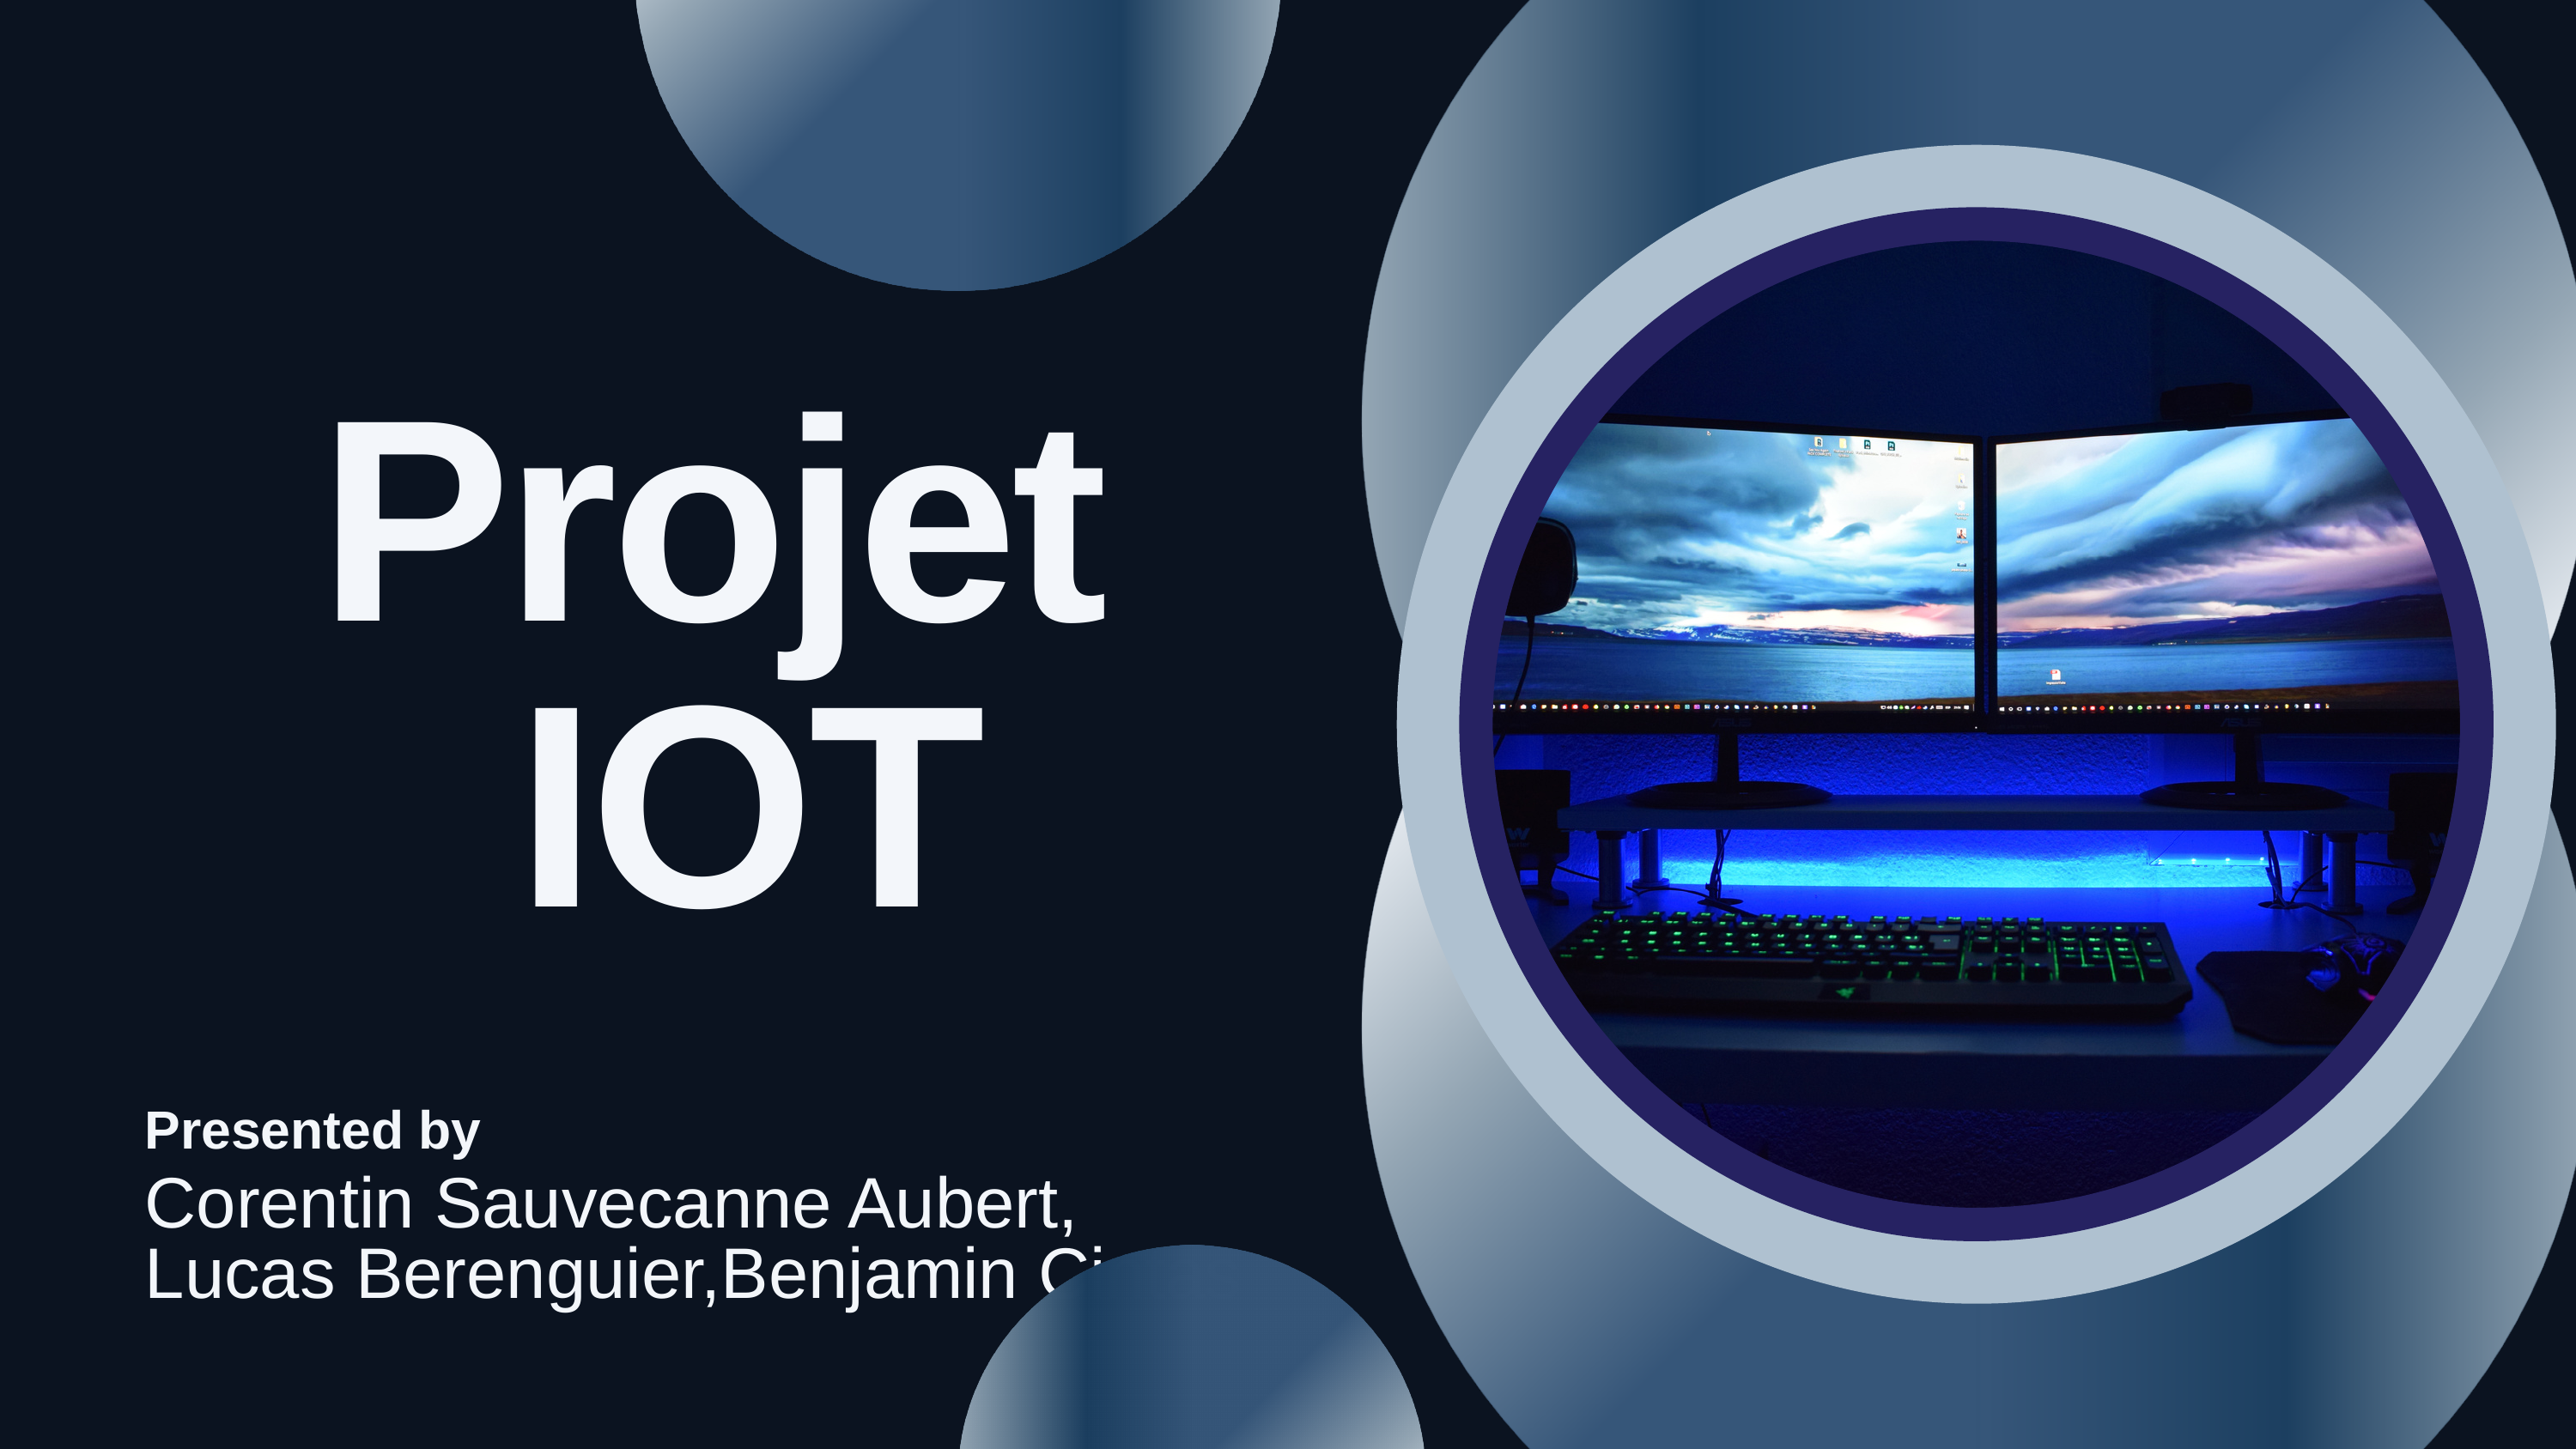

Projet
IOT
Presented by
Corentin Sauvecanne Aubert, Lucas Berenguier,Benjamin Cintas